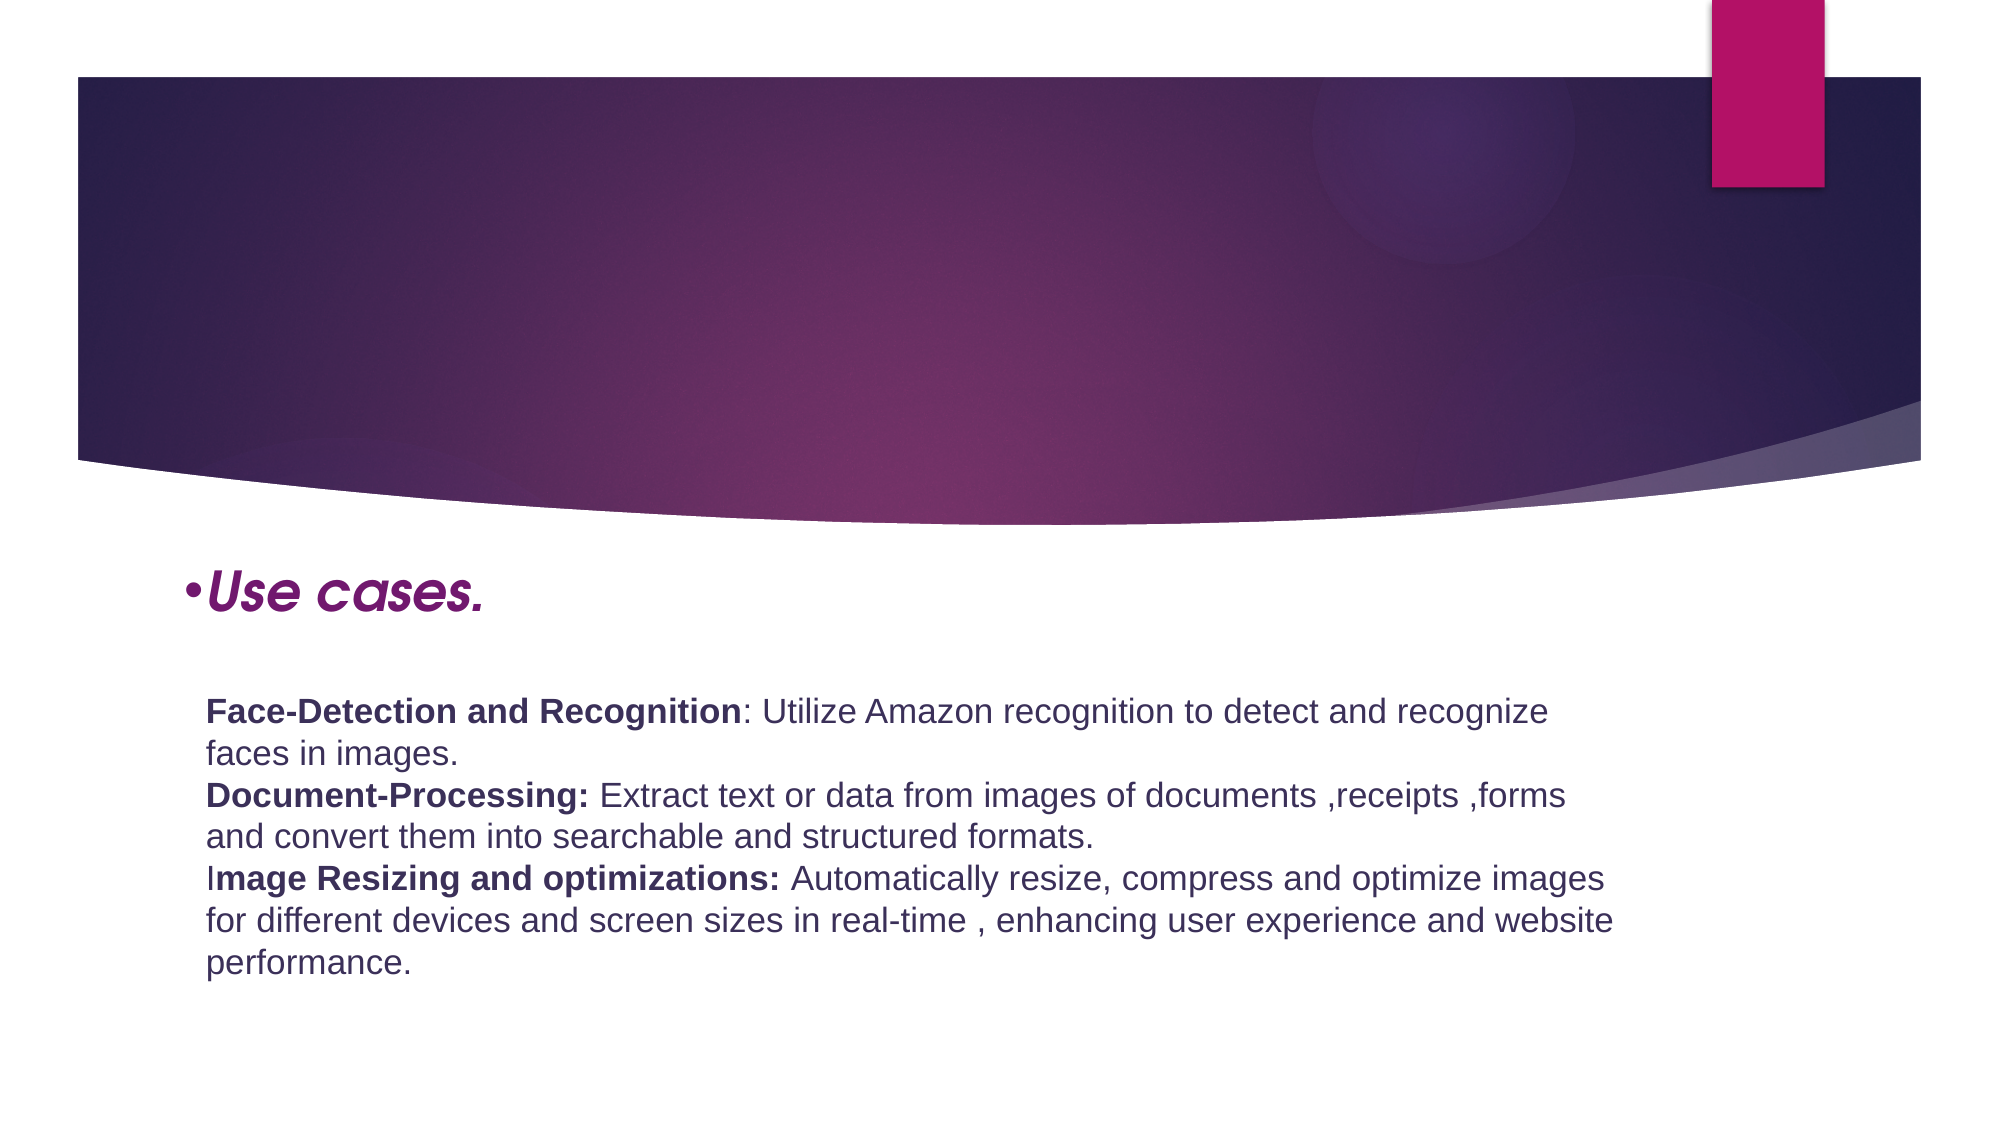

# Use cases. Face-Detection and Recognition: Utilize Amazon recognition to detect and recognize faces in images. Document-Processing: Extract text or data from images of documents ,receipts ,forms and convert them into searchable and structured formats. Image Resizing and optimizations: Automatically resize, compress and optimize images for different devices and screen sizes in real-time , enhancing user experience and website performance.